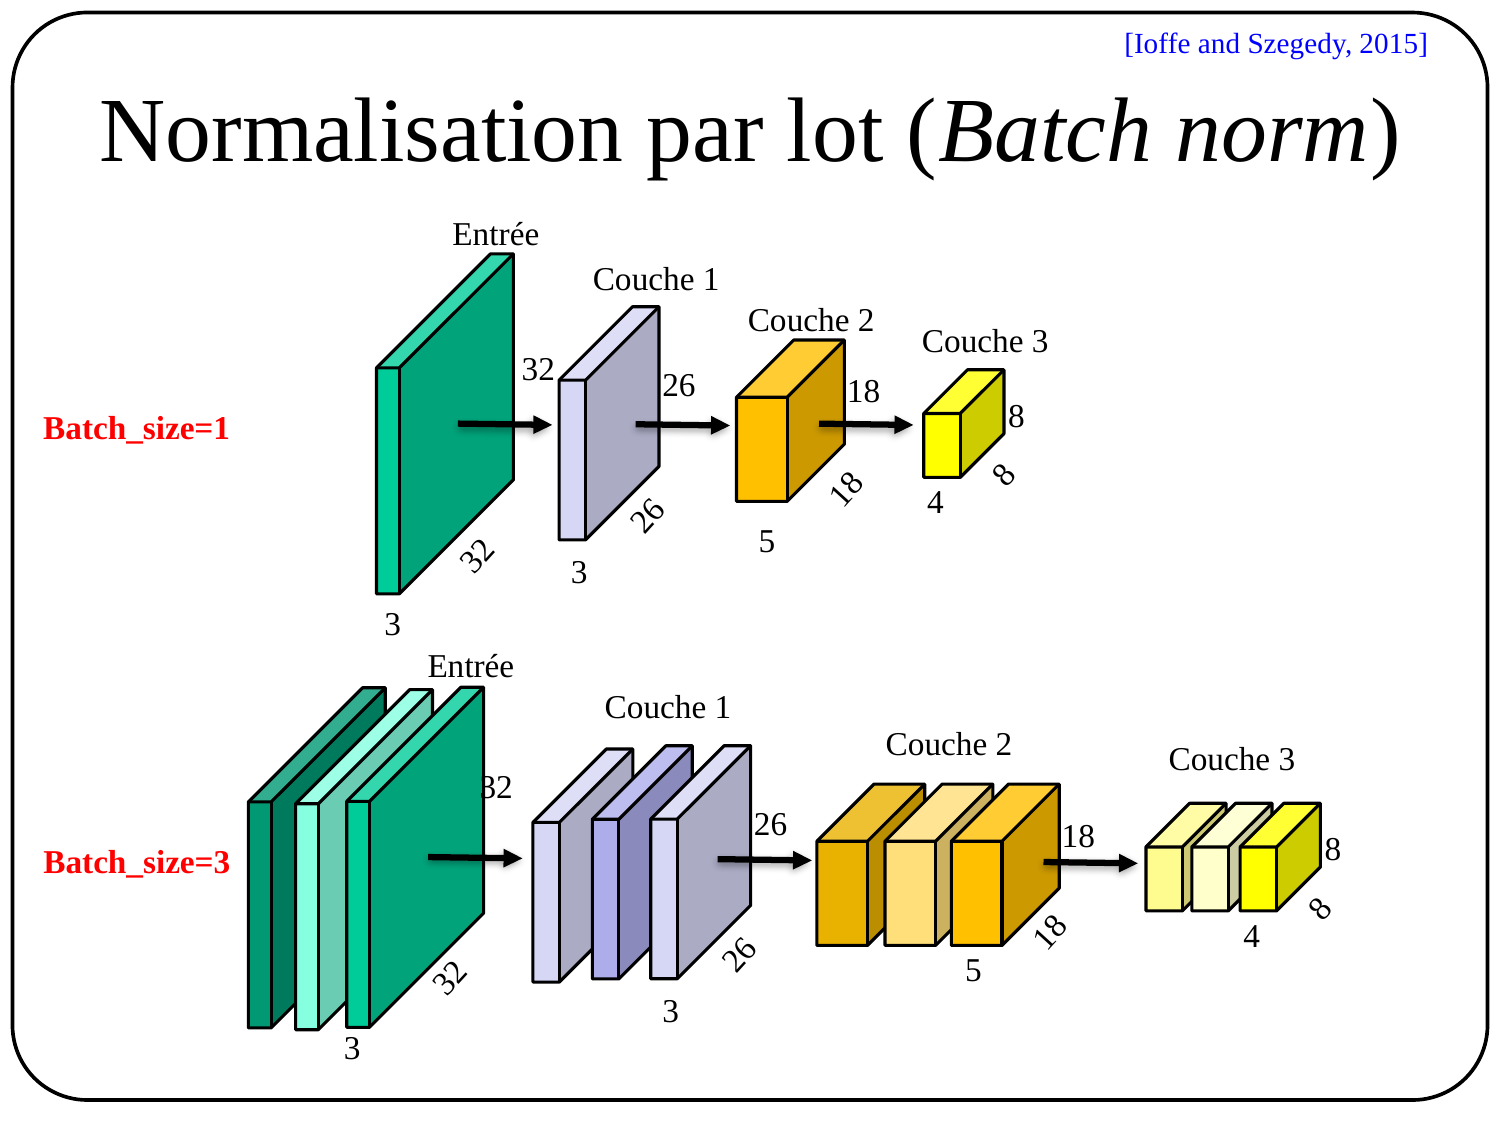

[Ioffe and Szegedy, 2015]
# Normalisation par lot (Batch norm)
Entrée
Couche 1

Couche 2

Couche 3
32

26
18

8
8
18
  4
26
  5
32
  3
  3
Batch_size=1
Entrée
Couche 1

Couche 2
Couche 3

32

26

18
8
Batch_size=3
8
18
  4
26
  5
32
  3
  3